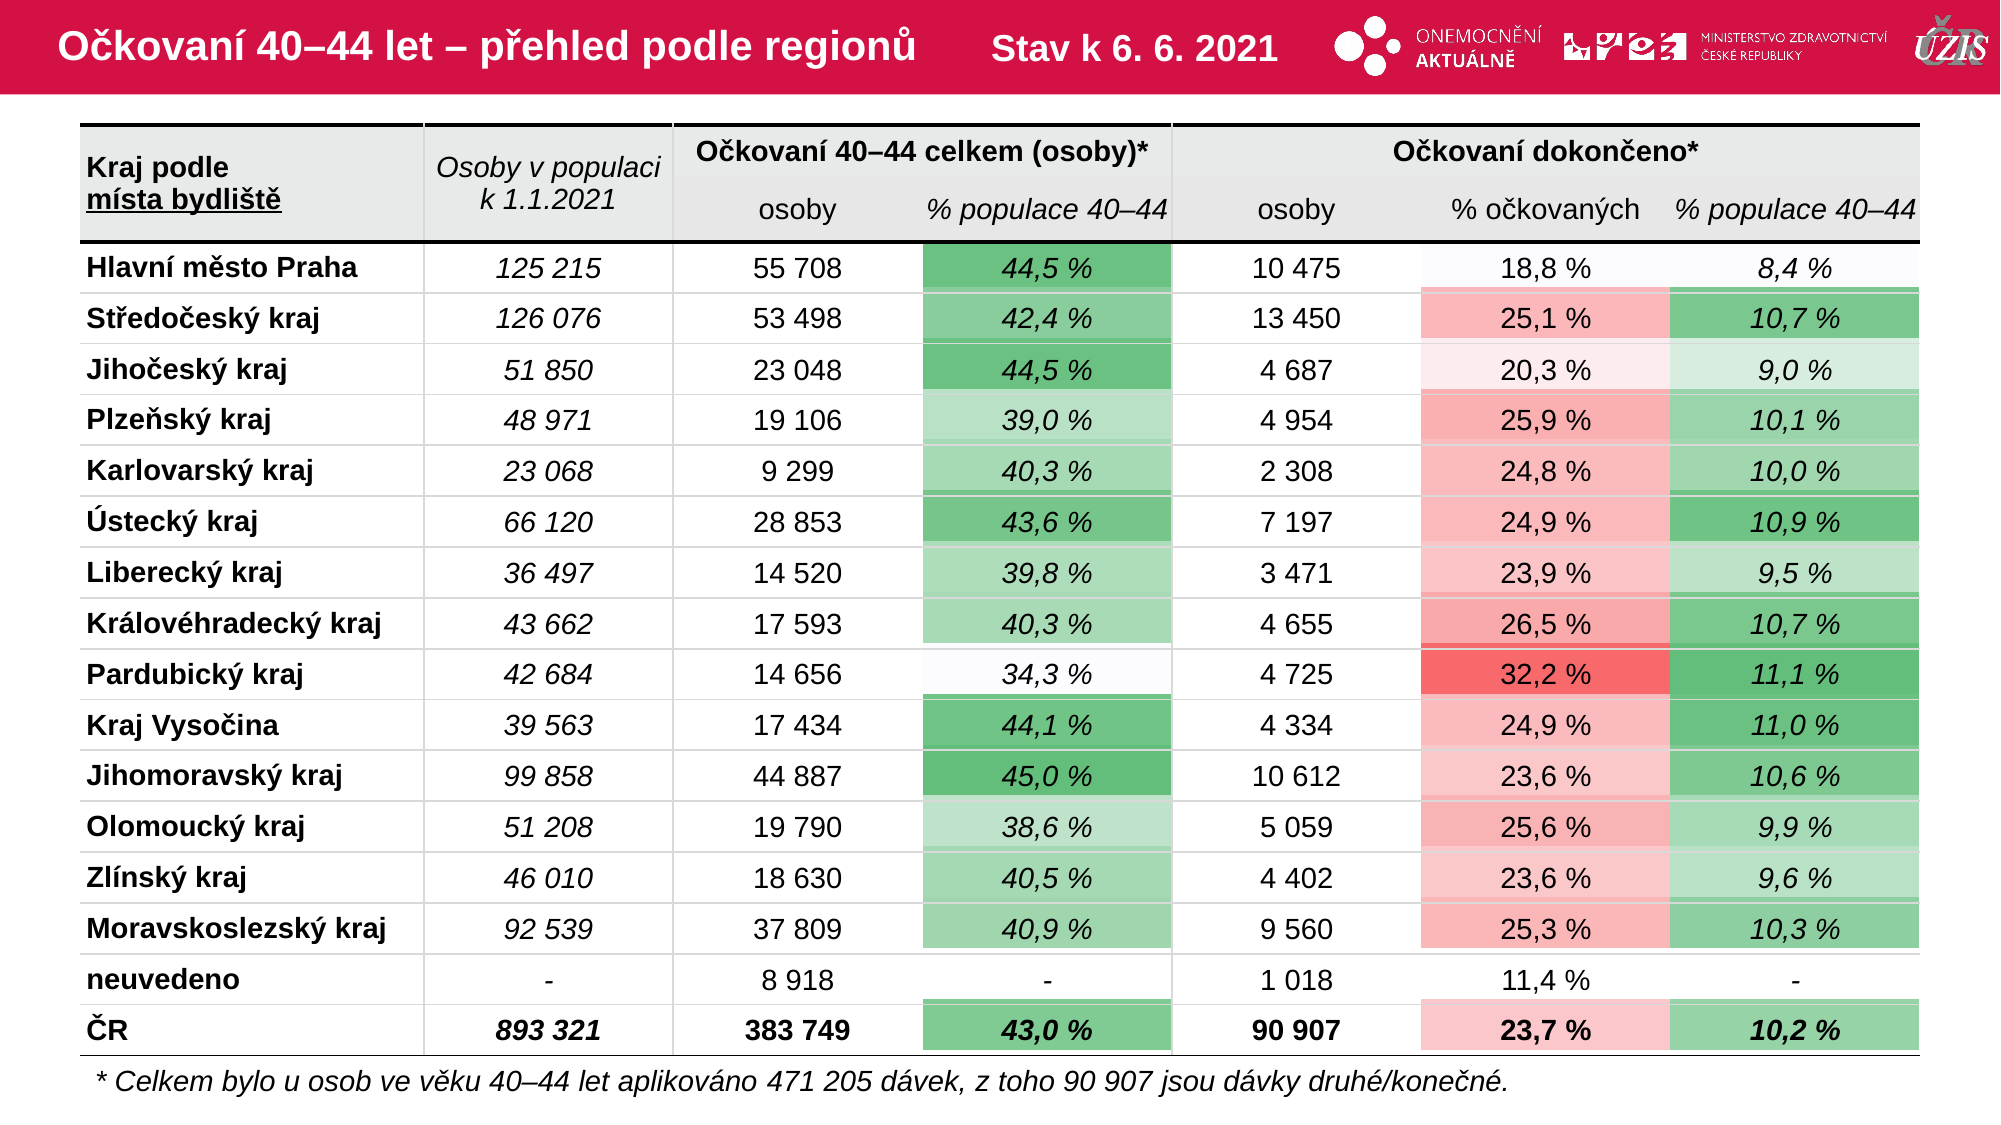

# Očkovaní 40–44 let – přehled podle regionů
Stav k 6. 6. 2021
| Kraj podle místa bydliště | Osoby v populaci k 1.1.2021 | Očkovaní 40–44 celkem (osoby)\* |  | Očkovaní dokončeno\* |  |  |
| --- | --- | --- | --- | --- | --- | --- |
|  |  | osoby | % populace 40–44 | osoby | % očkovaných | % populace 40–44 |
| Hlavní město Praha | 125 215 | 55 708 | 44,5 % | 10 475 | 18,8 % | 8,4 % |
| Středočeský kraj | 126 076 | 53 498 | 42,4 % | 13 450 | 25,1 % | 10,7 % |
| Jihočeský kraj | 51 850 | 23 048 | 44,5 % | 4 687 | 20,3 % | 9,0 % |
| Plzeňský kraj | 48 971 | 19 106 | 39,0 % | 4 954 | 25,9 % | 10,1 % |
| Karlovarský kraj | 23 068 | 9 299 | 40,3 % | 2 308 | 24,8 % | 10,0 % |
| Ústecký kraj | 66 120 | 28 853 | 43,6 % | 7 197 | 24,9 % | 10,9 % |
| Liberecký kraj | 36 497 | 14 520 | 39,8 % | 3 471 | 23,9 % | 9,5 % |
| Královéhradecký kraj | 43 662 | 17 593 | 40,3 % | 4 655 | 26,5 % | 10,7 % |
| Pardubický kraj | 42 684 | 14 656 | 34,3 % | 4 725 | 32,2 % | 11,1 % |
| Kraj Vysočina | 39 563 | 17 434 | 44,1 % | 4 334 | 24,9 % | 11,0 % |
| Jihomoravský kraj | 99 858 | 44 887 | 45,0 % | 10 612 | 23,6 % | 10,6 % |
| Olomoucký kraj | 51 208 | 19 790 | 38,6 % | 5 059 | 25,6 % | 9,9 % |
| Zlínský kraj | 46 010 | 18 630 | 40,5 % | 4 402 | 23,6 % | 9,6 % |
| Moravskoslezský kraj | 92 539 | 37 809 | 40,9 % | 9 560 | 25,3 % | 10,3 % |
| neuvedeno | - | 8 918 | - | 1 018 | 11,4 % | - |
| ČR | 893 321 | 383 749 | 43,0 % | 90 907 | 23,7 % | 10,2 % |
|  |  |  |  |  |  |
| --- | --- | --- | --- | --- | --- |
|  |  |  |  |  |  |
|  |  |  |  |  |  |
|  |  |  |  |  |  |
|  |  |  |  |  |  |
|  |  |  |  |  |  |
|  |  |  |  |  |  |
|  |  |  |  |  |  |
|  |  |  |  |  |  |
|  |  |  |  |  |  |
|  |  |  |  |  |  |
|  |  |  |  |  |  |
|  |  |  |  |  |  |
|  |  |  |  |  |  |
|  |  |  |  |  |  |
|  |  |  |  |  |  |
* Celkem bylo u osob ve věku 40–44 let aplikováno 471 205 dávek, z toho 90 907 jsou dávky druhé/konečné.